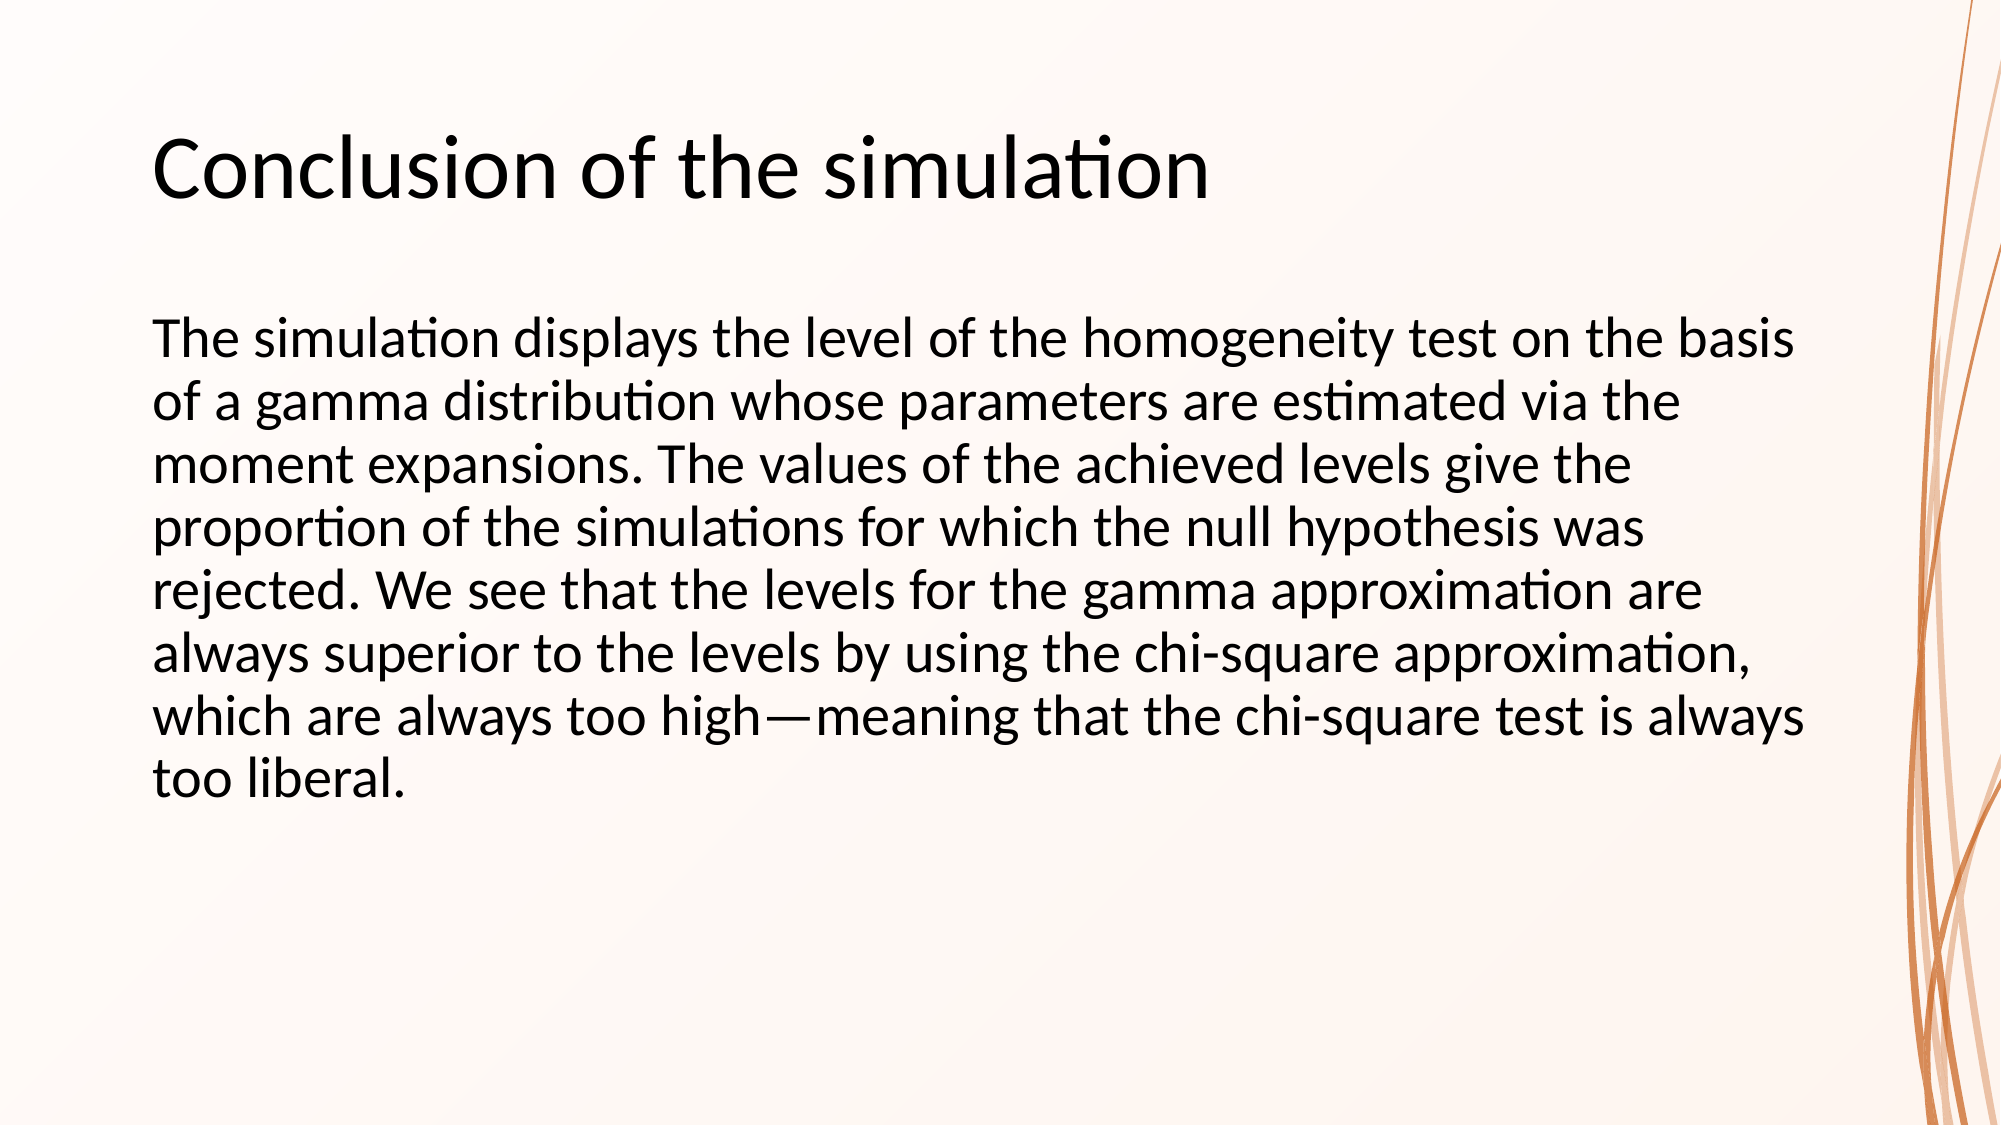

# Conclusion of the simulation
The simulation displays the level of the homogeneity test on the basis of a gamma distribution whose parameters are estimated via the moment expansions. The values of the achieved levels give the proportion of the simulations for which the null hypothesis was rejected. We see that the levels for the gamma approximation are always superior to the levels by using the chi-square approximation, which are always too high—meaning that the chi-square test is always too liberal.